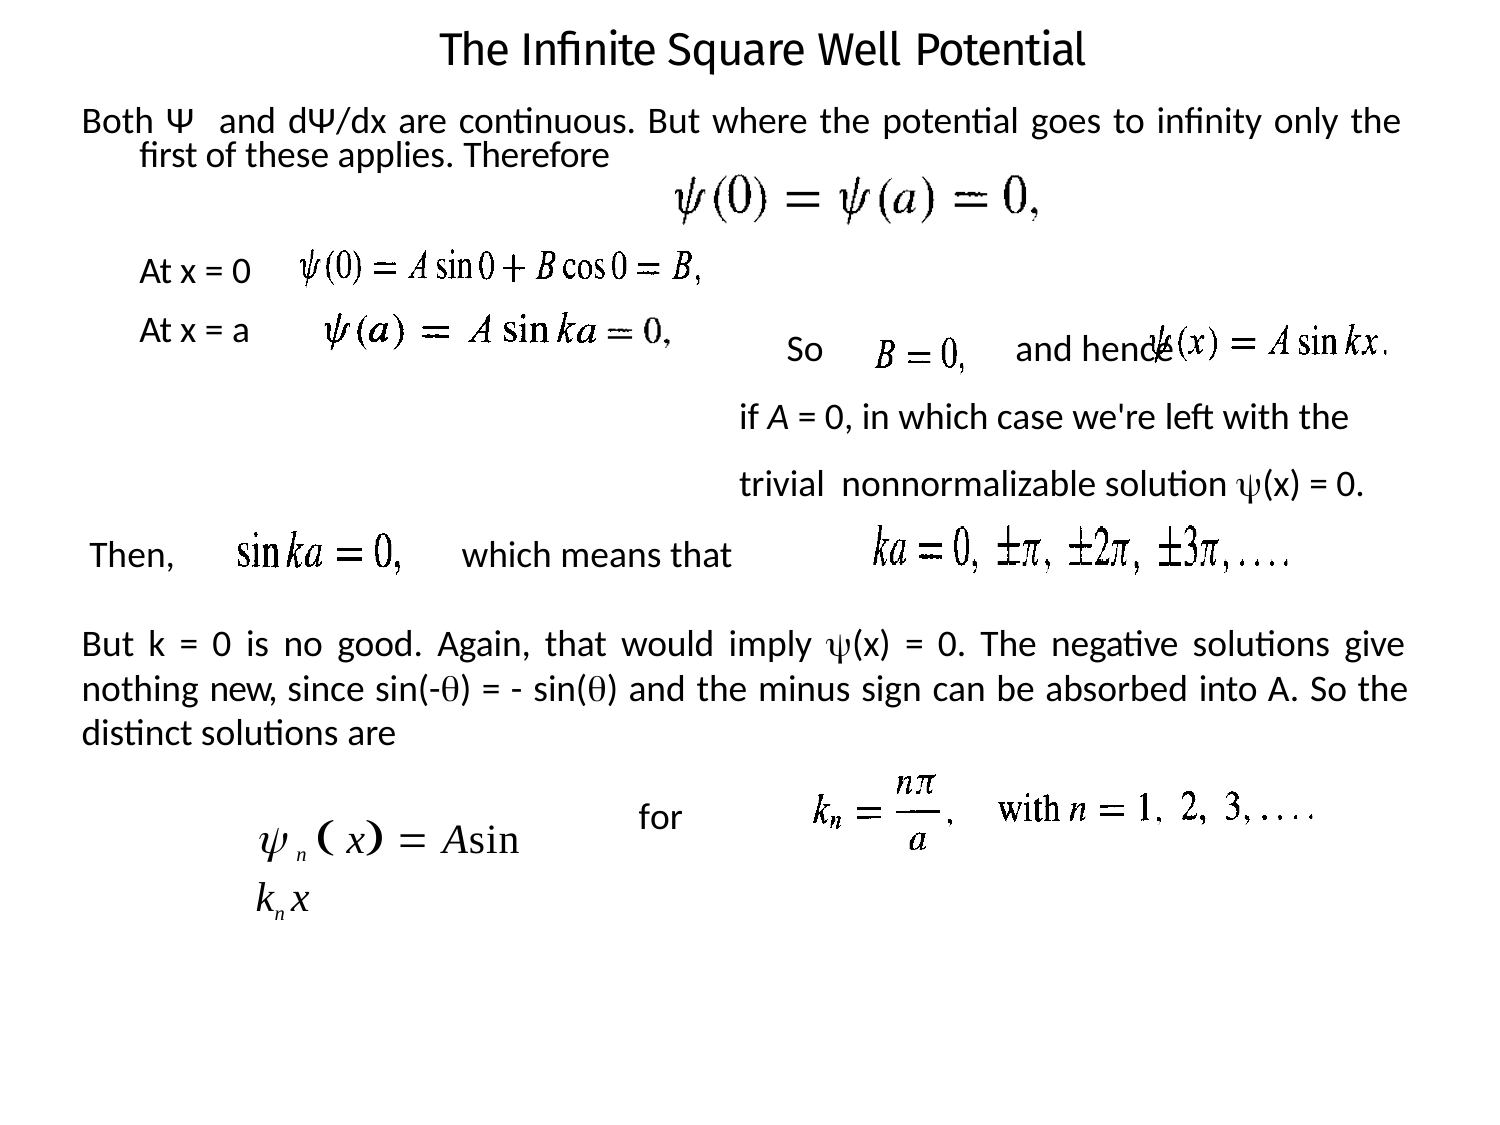

The Infinite Square Well Potential
Both Ψ	and dΨ/dx are continuous. But where the potential goes to infinity only the
first of these applies. Therefore

At x = 0
At x = a

So         	and hence
if A = 0, in which case we're left with the
trivial  nonnormalizable solution ψ(x) = 0.

Then,
which means that

But k = 0 is no good. Again, that would imply ψ(x) = 0. The negative solutions give  nothing new, since sin(-θ) = - sin(θ) and the minus sign can be absorbed into A. So the  distinct solutions are
ψ n ( x) = Asin kn x

for